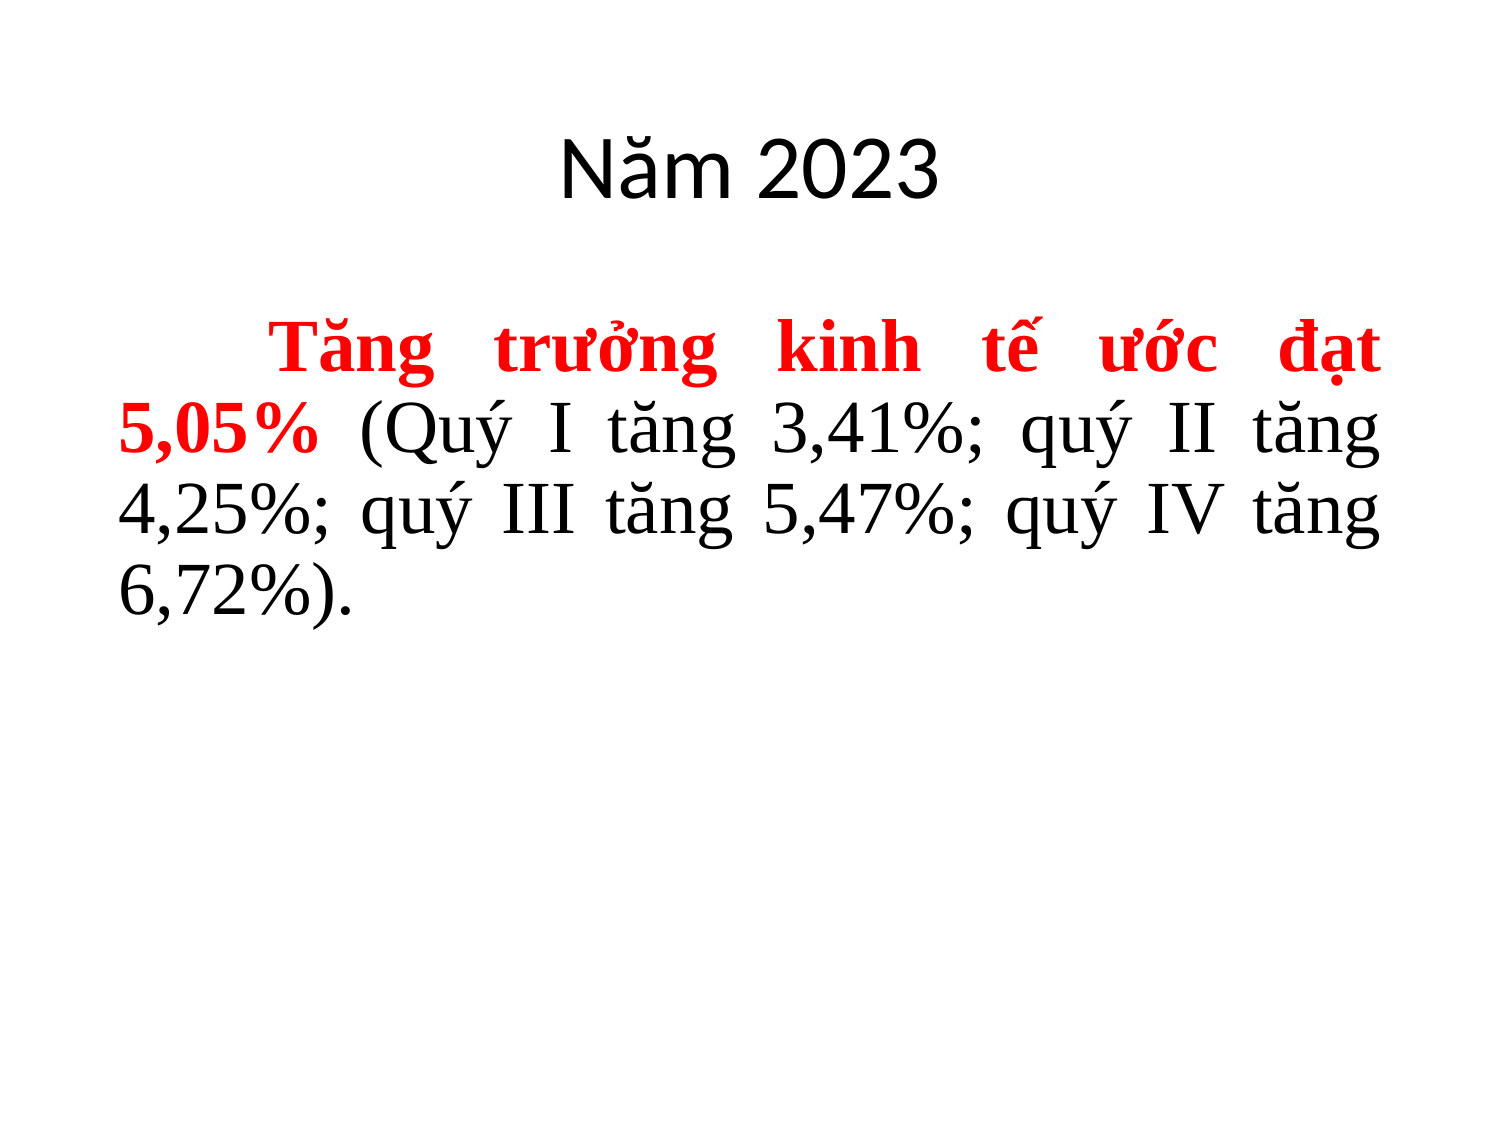

# Năm 2023
	Tăng trưởng kinh tế ước đạt 5,05% (Quý I tăng 3,41%; quý II tăng 4,25%; quý III tăng 5,47%; quý IV tăng 6,72%).